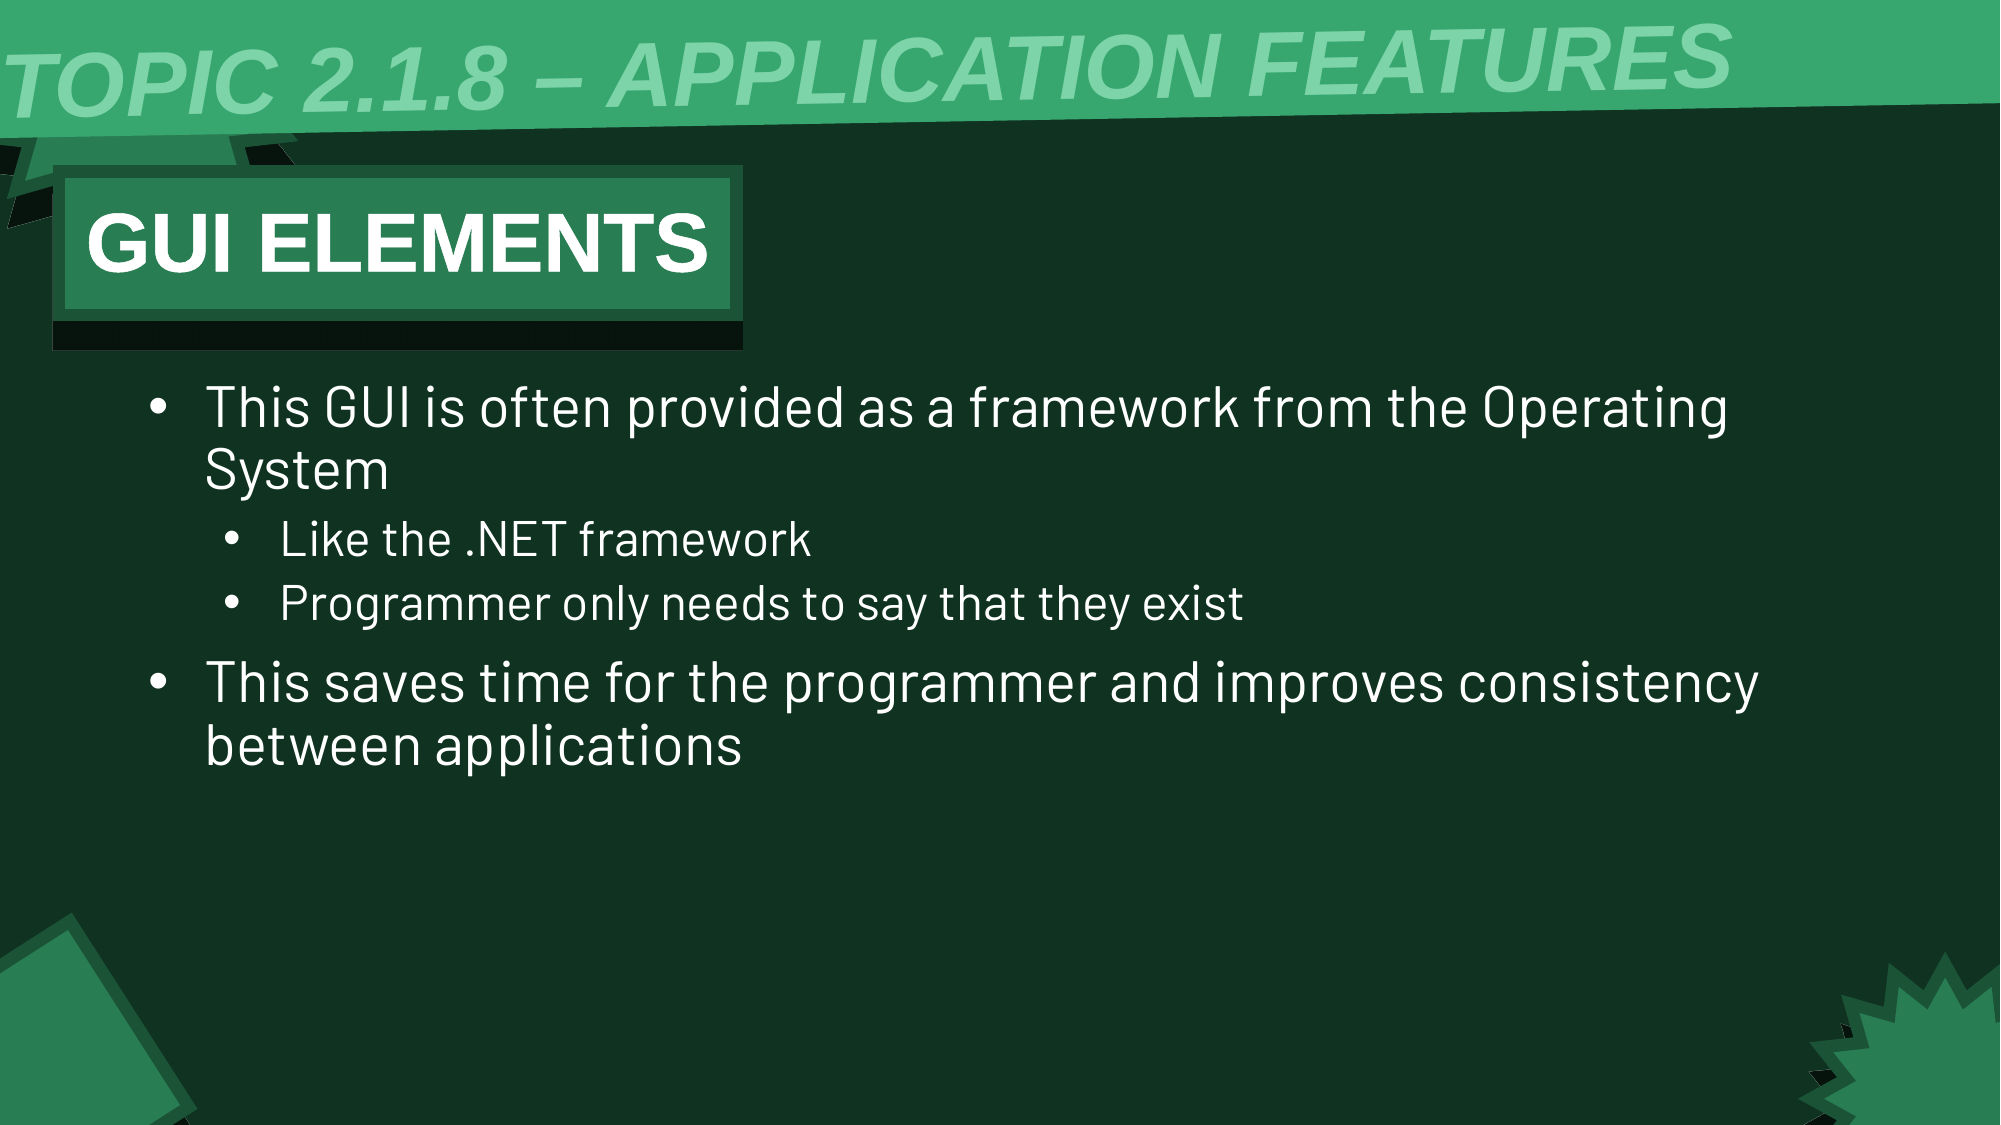

TOPIC 2.1.8 – APPLICATION FEATURES

GUI ELEMENTS
This GUI is often provided as a framework from the Operating System
Like the .NET framework
Programmer only needs to say that they exist
This saves time for the programmer and improves consistency between applications